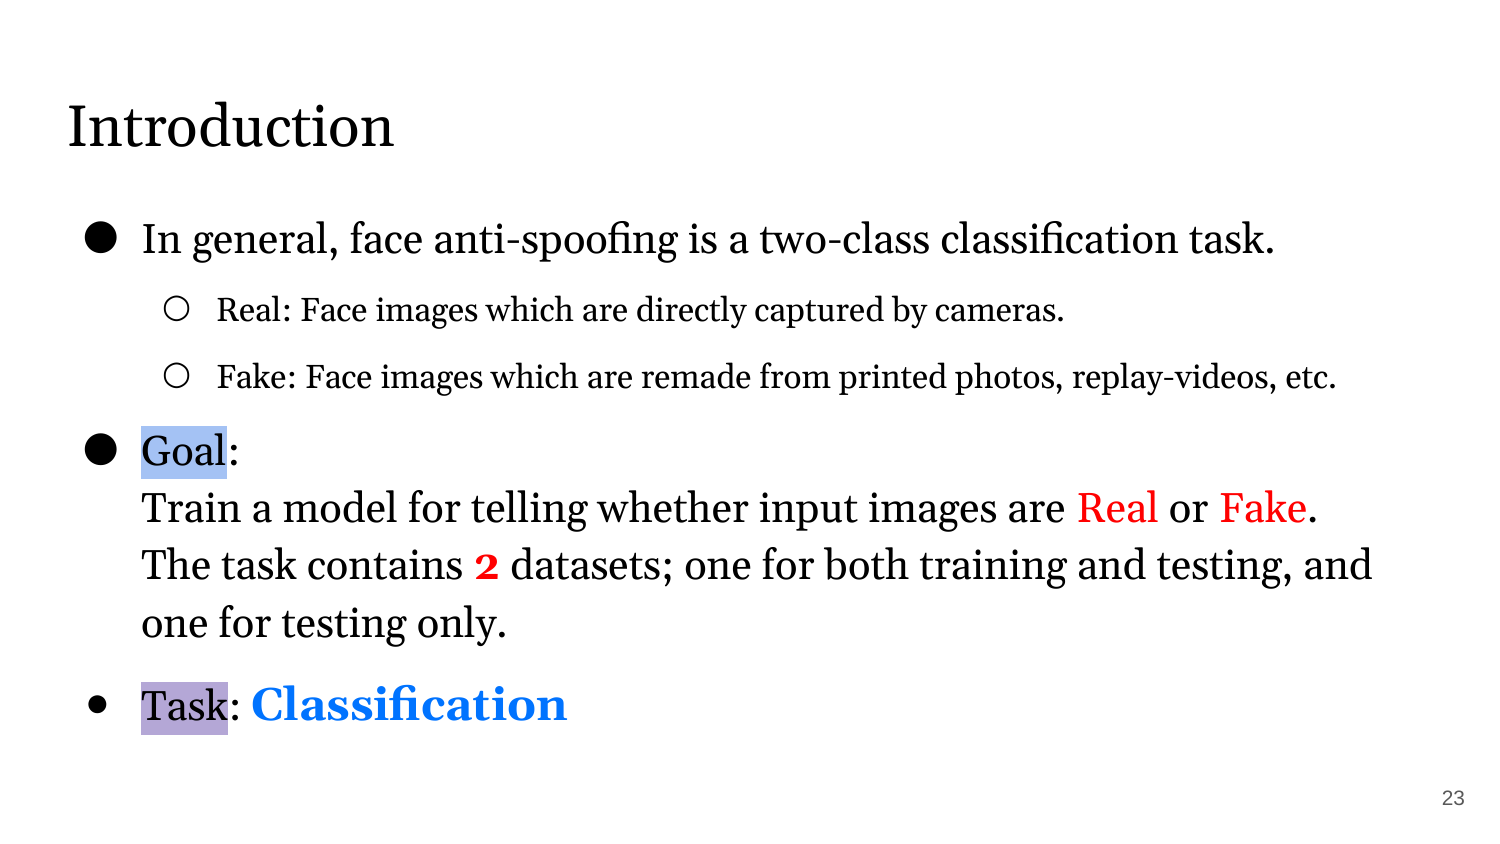

# Introduction
In general, face anti-spoofing is a two-class classification task.
Real: Face images which are directly captured by cameras.
Fake: Face images which are remade from printed photos, replay-videos, etc.
Goal:
Train a model for telling whether input images are Real or Fake.
The task contains 2 datasets; one for both training and testing, and one for testing only.
Task: Classification
23